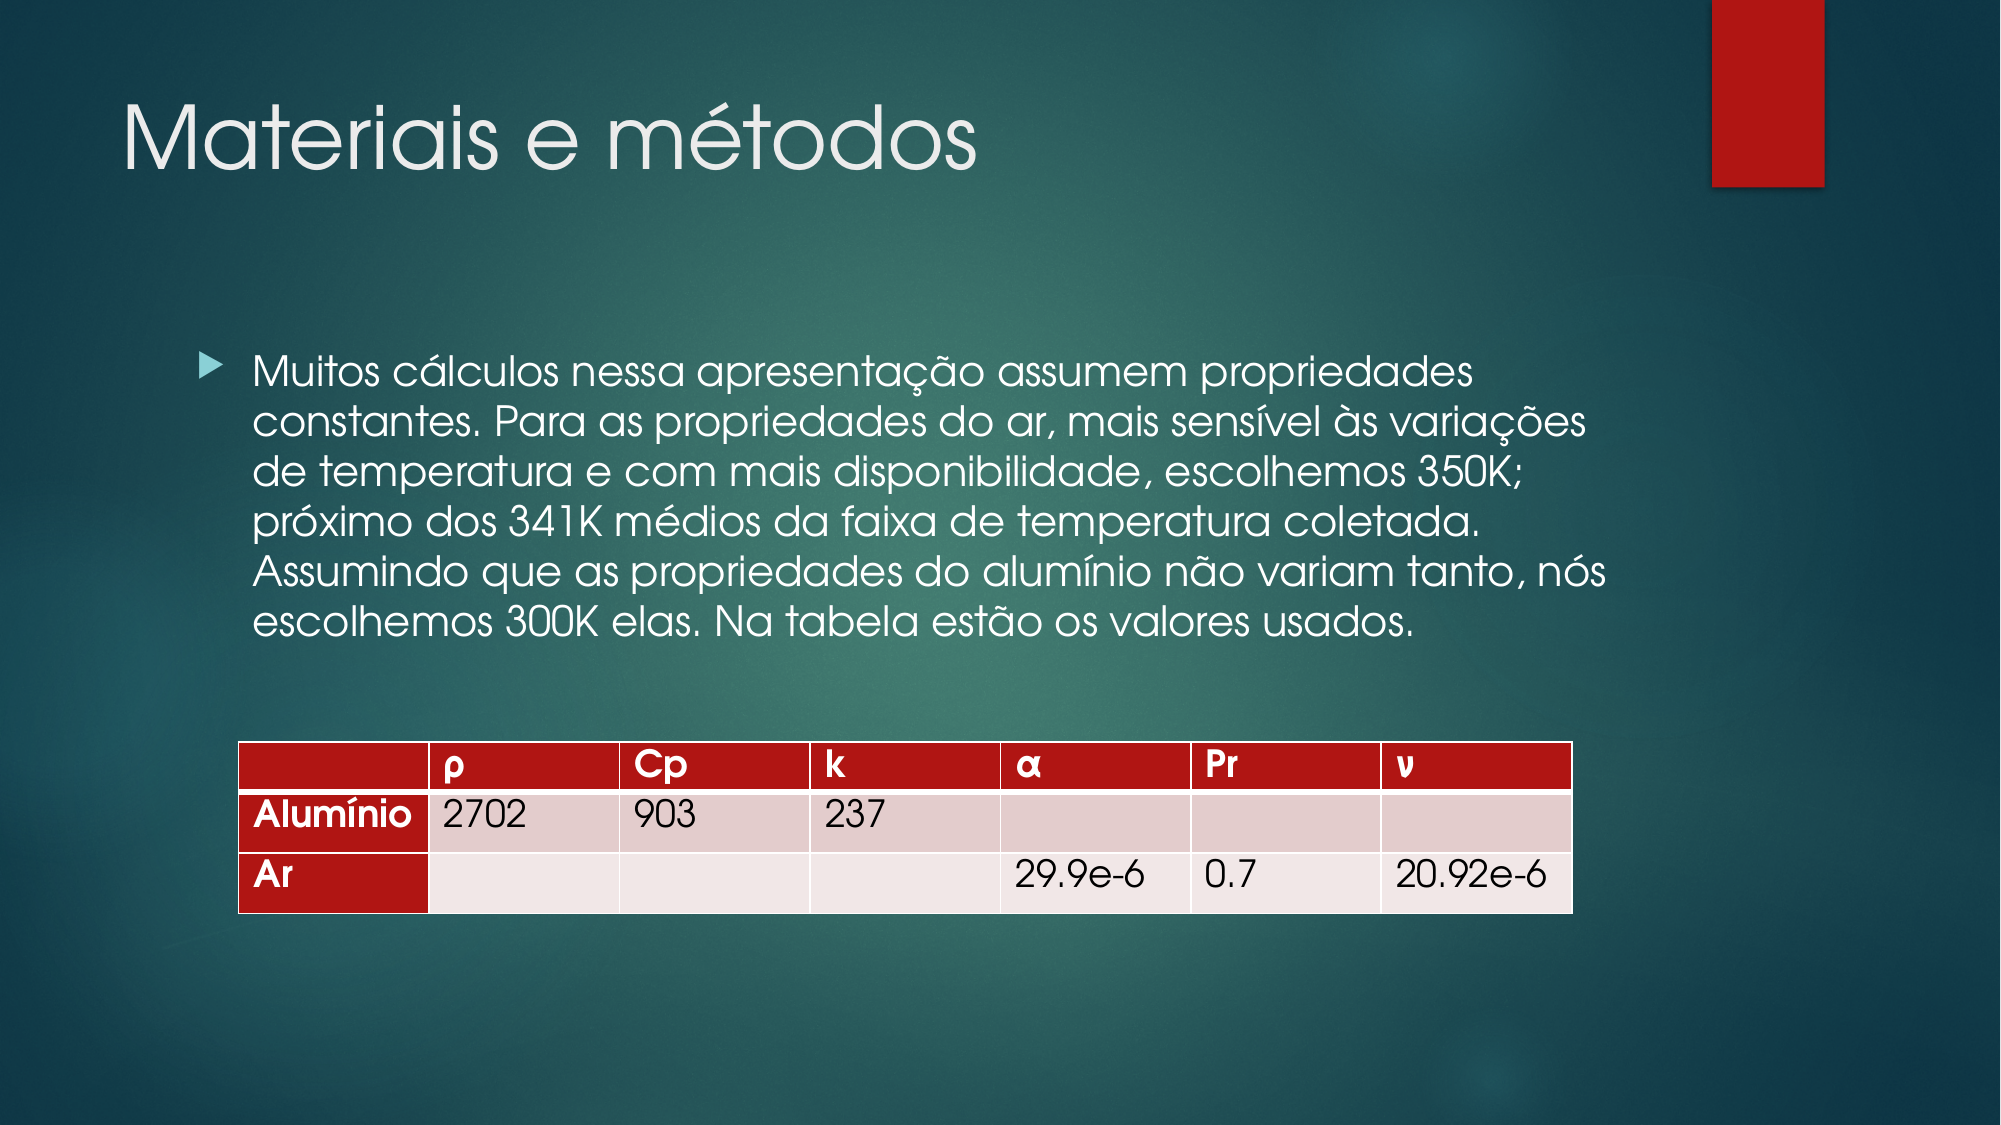

# Materiais e métodos
Muitos cálculos nessa apresentação assumem propriedades constantes. Para as propriedades do ar, mais sensível às variações de temperatura e com mais disponibilidade, escolhemos 350K; próximo dos 341K médios da faixa de temperatura coletada. Assumindo que as propriedades do alumínio não variam tanto, nós escolhemos 300K elas. Na tabela estão os valores usados.

|  | ρ | Cp | k | α | Pr | ν |
| --- | --- | --- | --- | --- | --- | --- |
| Alumínio | 2702 | 903 | 237 |  |  |  |
| Ar |  |  |  | 29.9e-6 | 0.7 | 20.92e-6 |